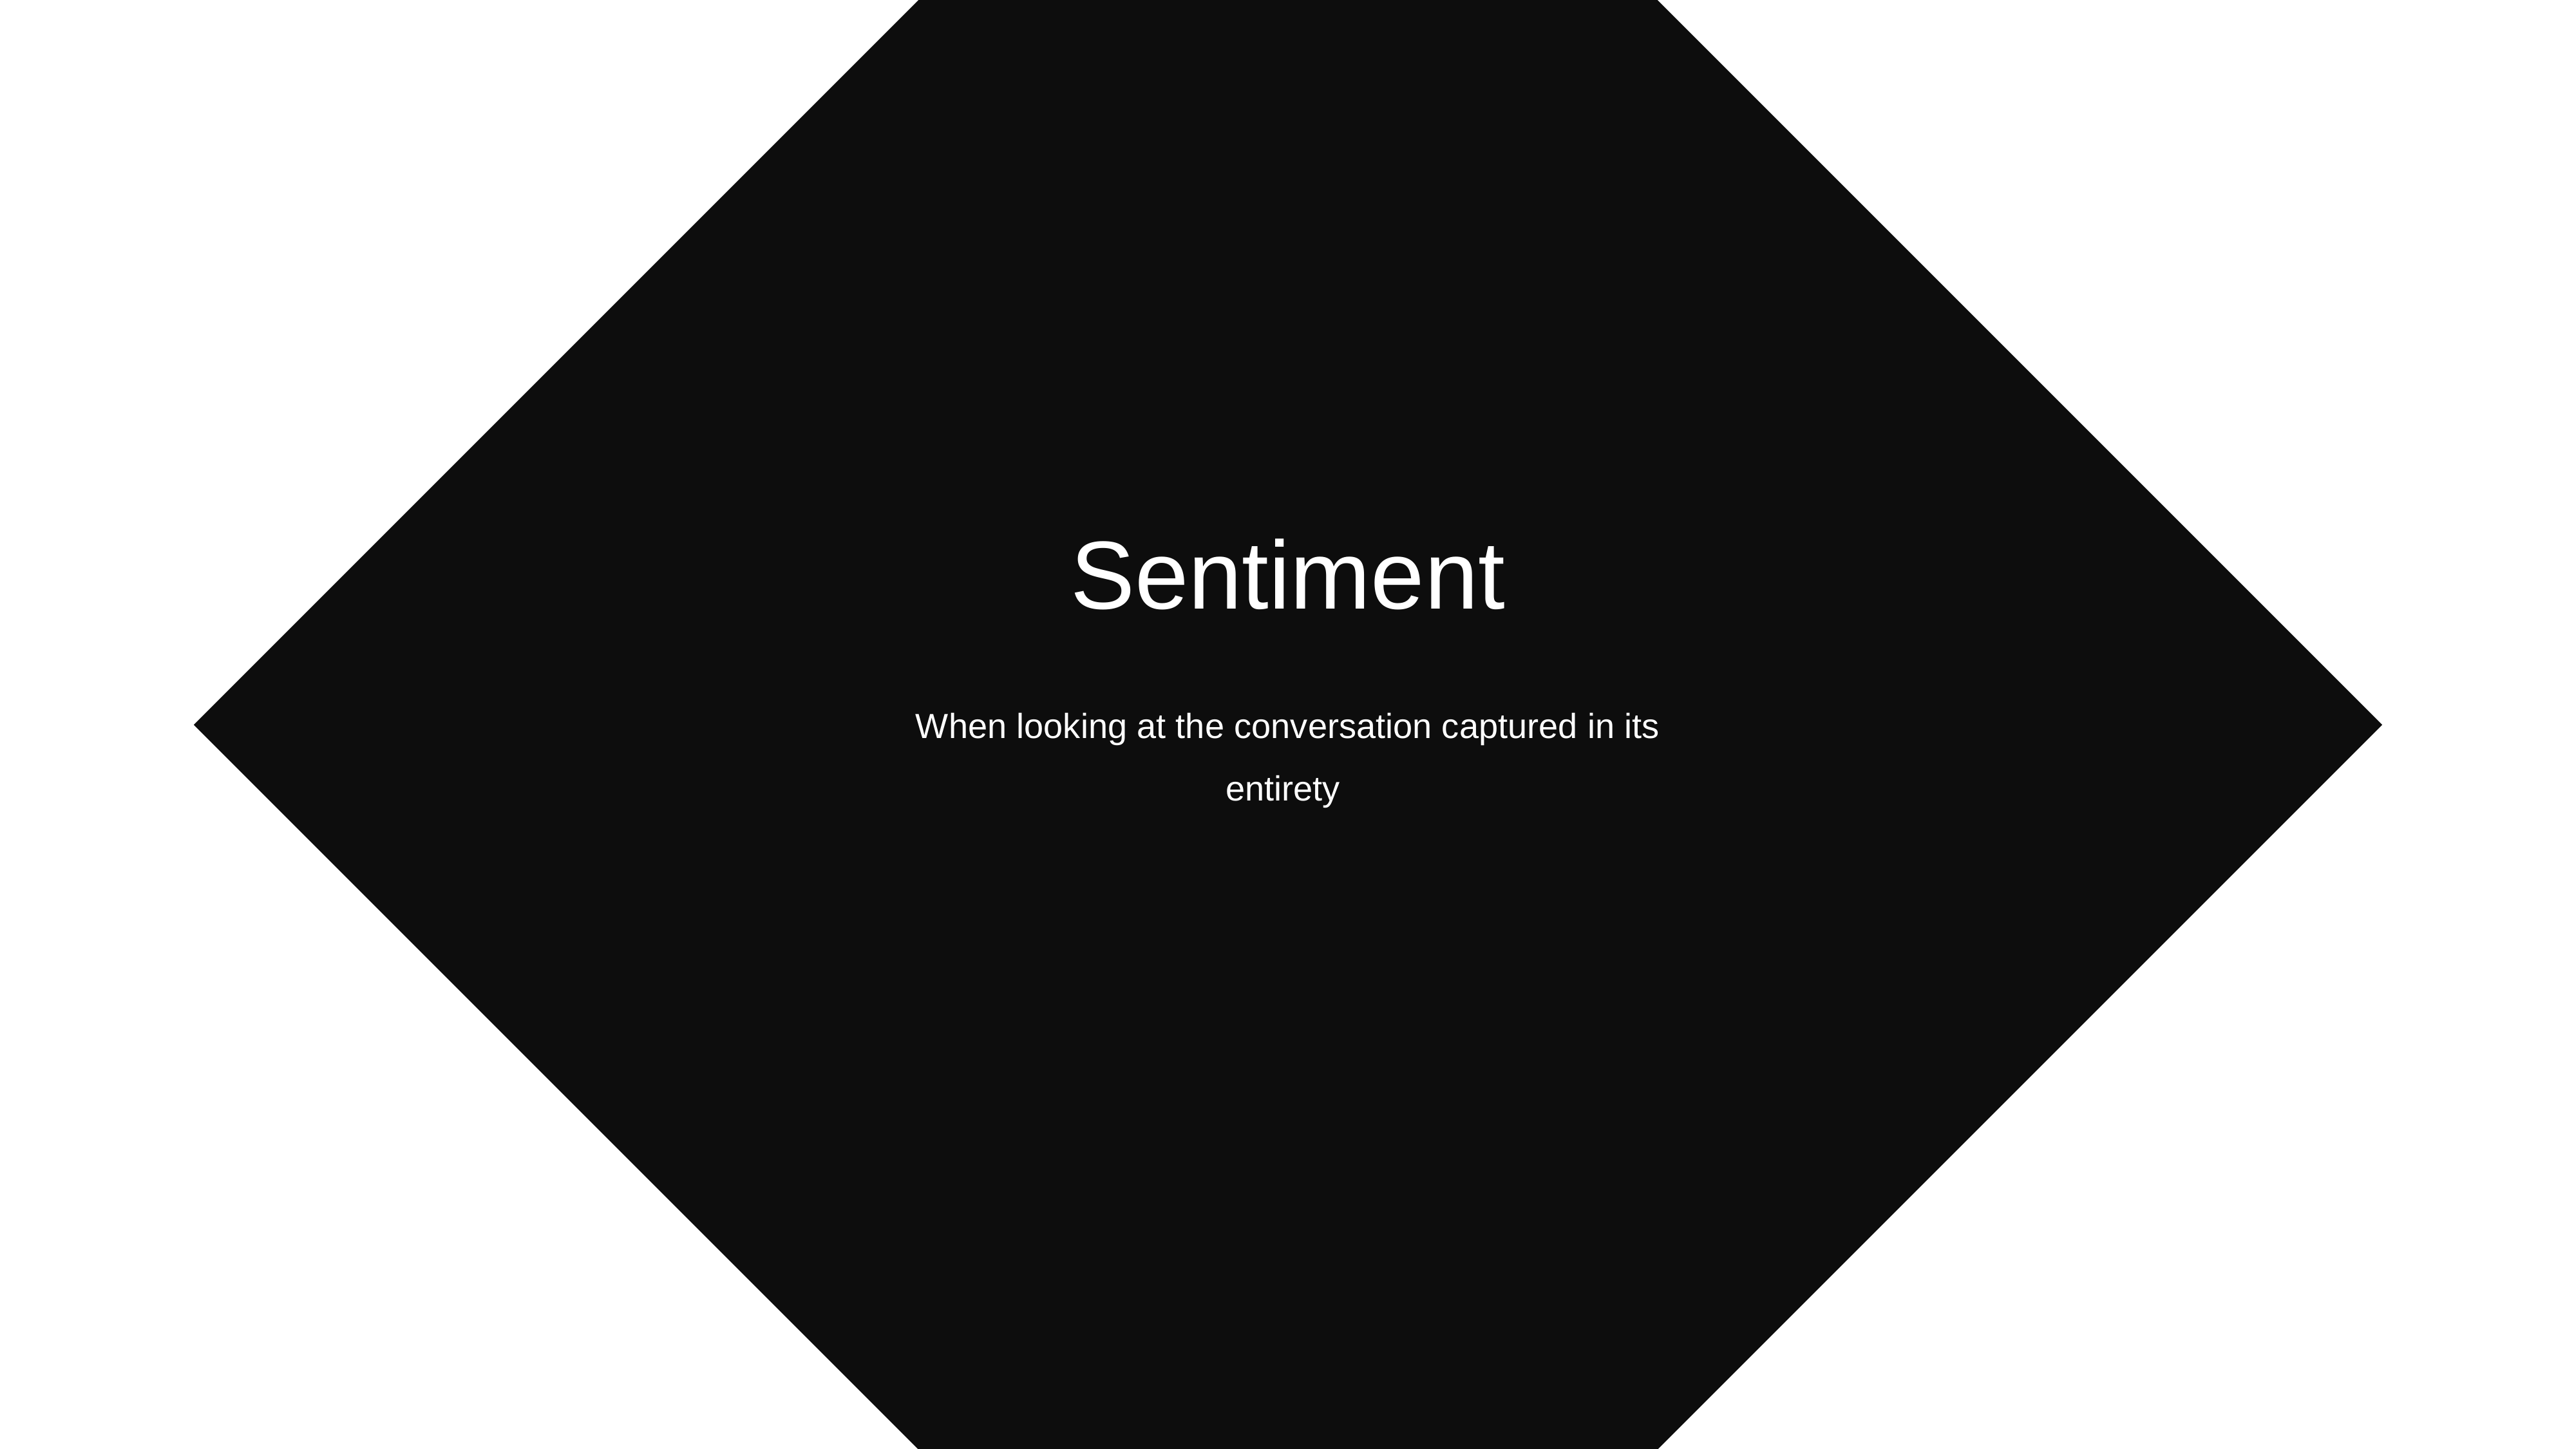

Sentiment
When looking at the conversation captured in its entirety